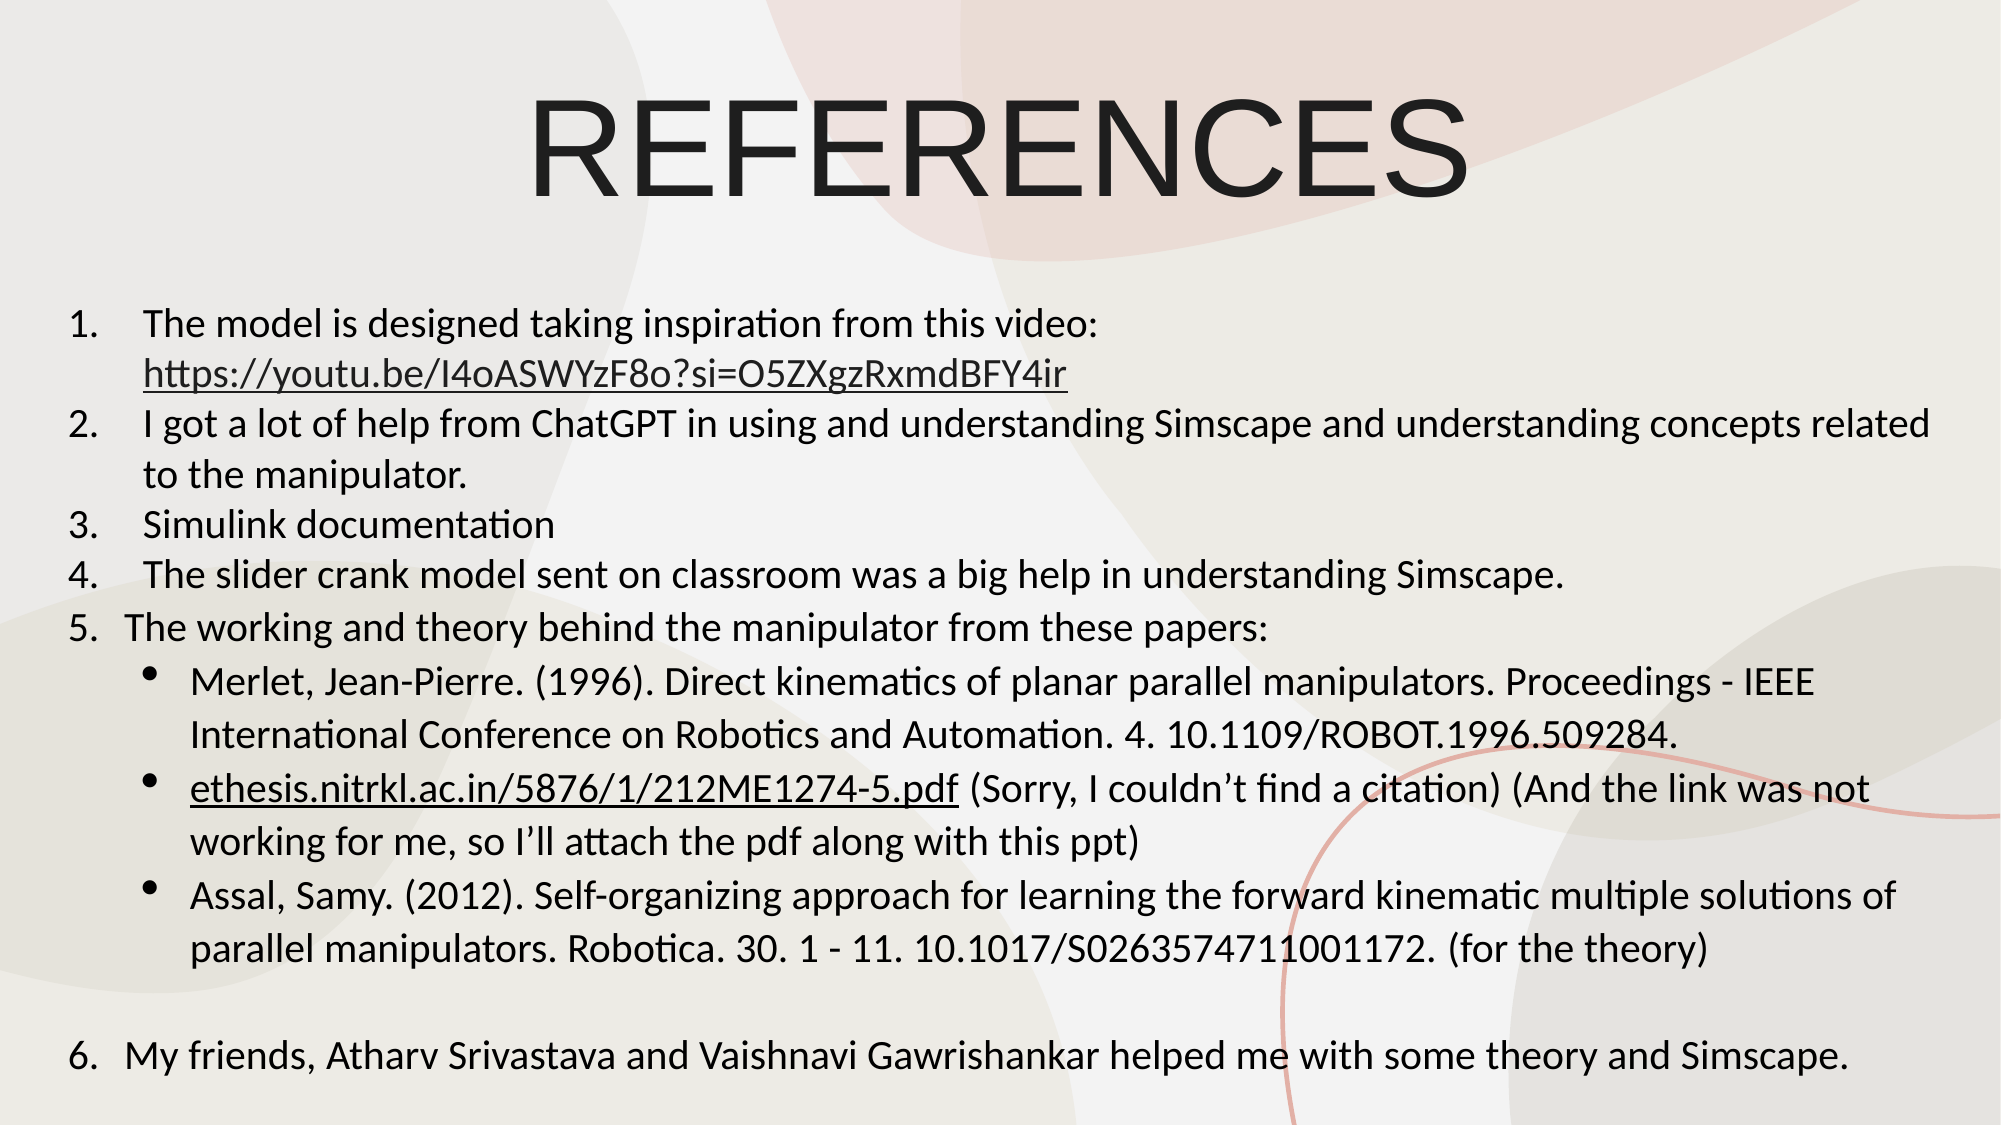

REFERENCES
The model is designed taking inspiration from this video: https://youtu.be/I4oASWYzF8o?si=O5ZXgzRxmdBFY4ir
I got a lot of help from ChatGPT in using and understanding Simscape and understanding concepts related to the manipulator.
Simulink documentation
The slider crank model sent on classroom was a big help in understanding Simscape.
The working and theory behind the manipulator from these papers:
Merlet, Jean-Pierre. (1996). Direct kinematics of planar parallel manipulators. Proceedings - IEEE International Conference on Robotics and Automation. 4. 10.1109/ROBOT.1996.509284.
ethesis.nitrkl.ac.in/5876/1/212ME1274-5.pdf (Sorry, I couldn’t find a citation) (And the link was not working for me, so I’ll attach the pdf along with this ppt)
Assal, Samy. (2012). Self-organizing approach for learning the forward kinematic multiple solutions of parallel manipulators. Robotica. 30. 1 - 11. 10.1017/S0263574711001172. (for the theory)

My friends, Atharv Srivastava and Vaishnavi Gawrishankar helped me with some theory and Simscape.